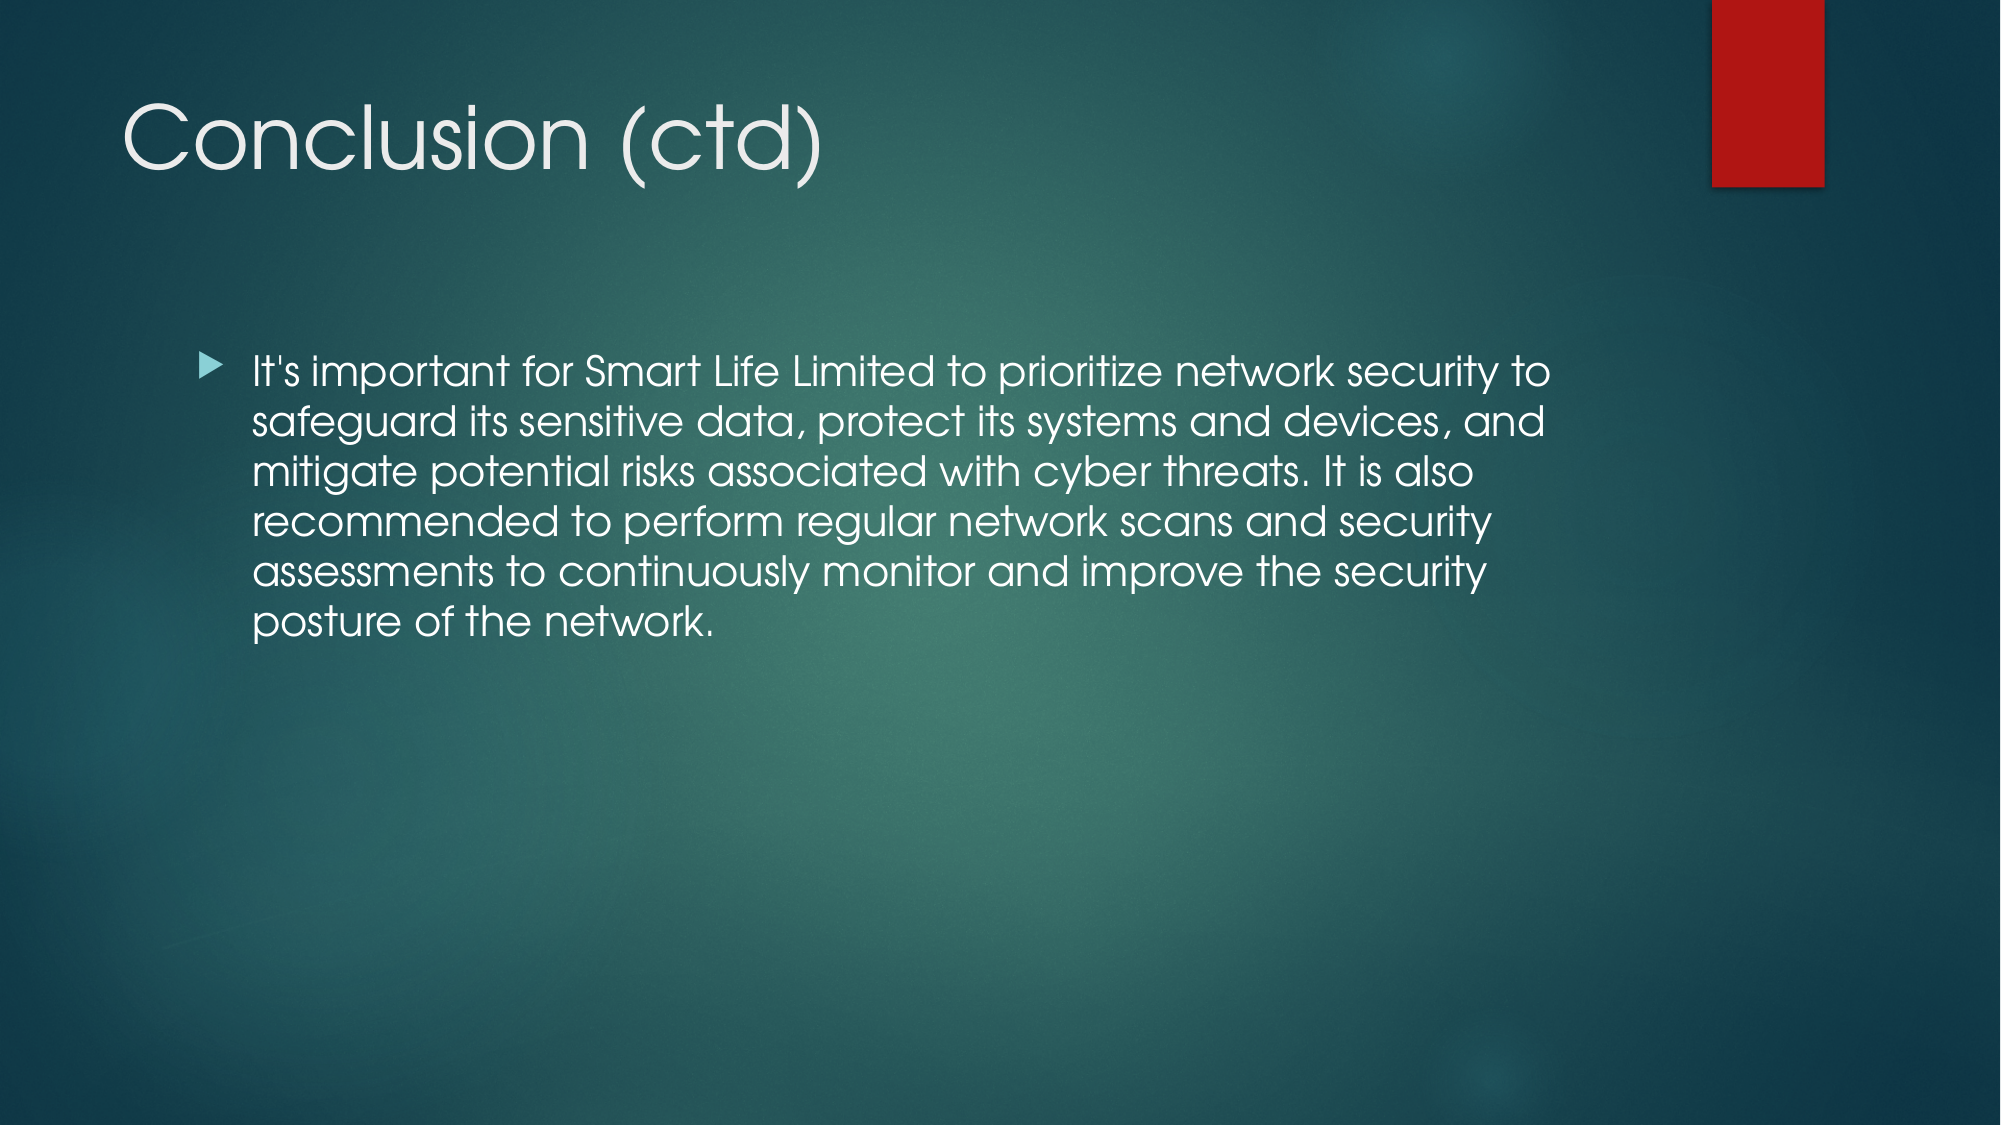

# Conclusion (ctd)
It's important for Smart Life Limited to prioritize network security to safeguard its sensitive data, protect its systems and devices, and mitigate potential risks associated with cyber threats. It is also recommended to perform regular network scans and security assessments to continuously monitor and improve the security posture of the network.